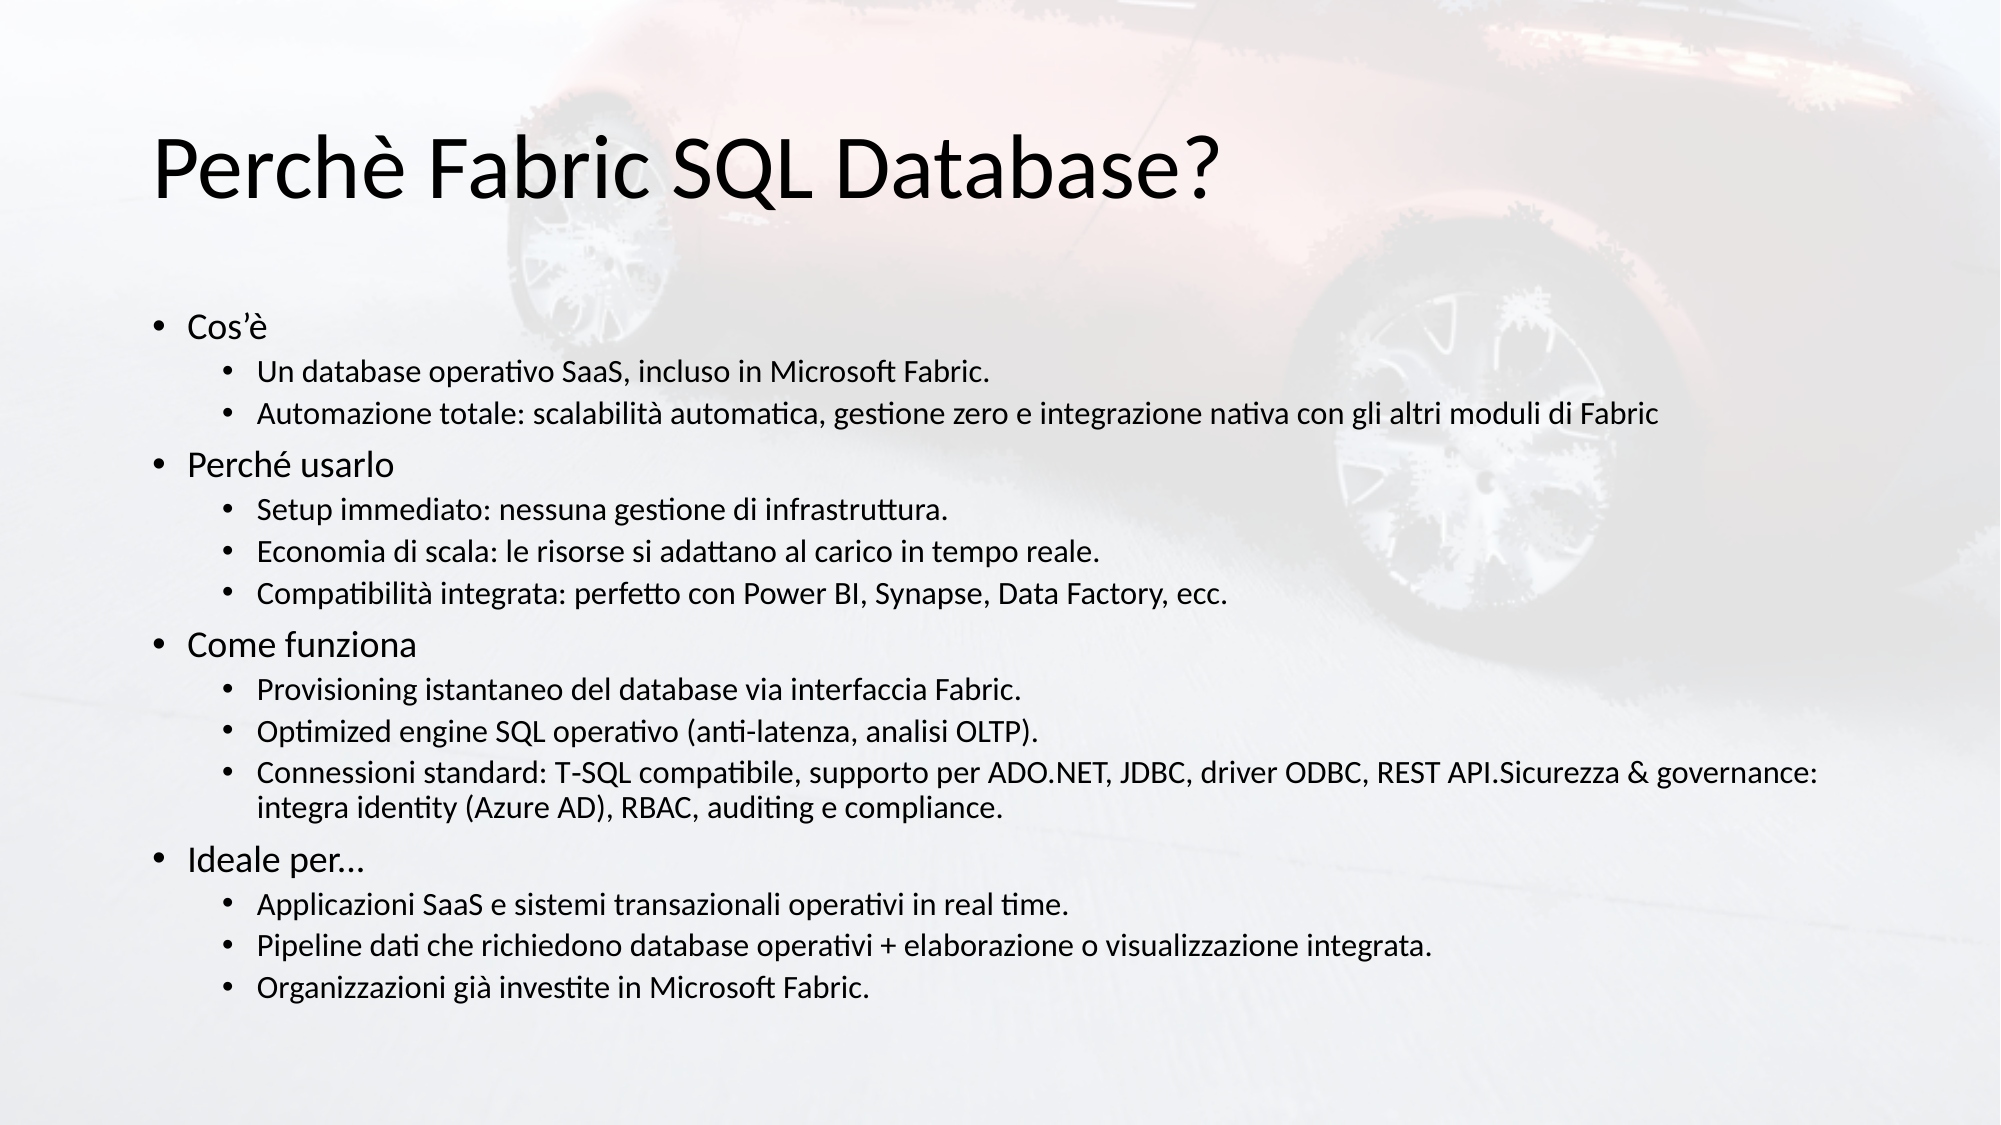

# Perchè Fabric SQL Database?
Cos’è
Un database operativo SaaS, incluso in Microsoft Fabric.
Automazione totale: scalabilità automatica, gestione zero e integrazione nativa con gli altri moduli di Fabric
Perché usarlo
Setup immediato: nessuna gestione di infrastruttura.
Economia di scala: le risorse si adattano al carico in tempo reale.
Compatibilità integrata: perfetto con Power BI, Synapse, Data Factory, ecc.
Come funziona
Provisioning istantaneo del database via interfaccia Fabric.
Optimized engine SQL operativo (anti-latenza, analisi OLTP).
Connessioni standard: T‑SQL compatibile, supporto per ADO.NET, JDBC, driver ODBC, REST API.Sicurezza & governance: integra identity (Azure AD), RBAC, auditing e compliance.
Ideale per...
Applicazioni SaaS e sistemi transazionali operativi in real time.
Pipeline dati che richiedono database operativi + elaborazione o visualizzazione integrata.
Organizzazioni già investite in Microsoft Fabric.